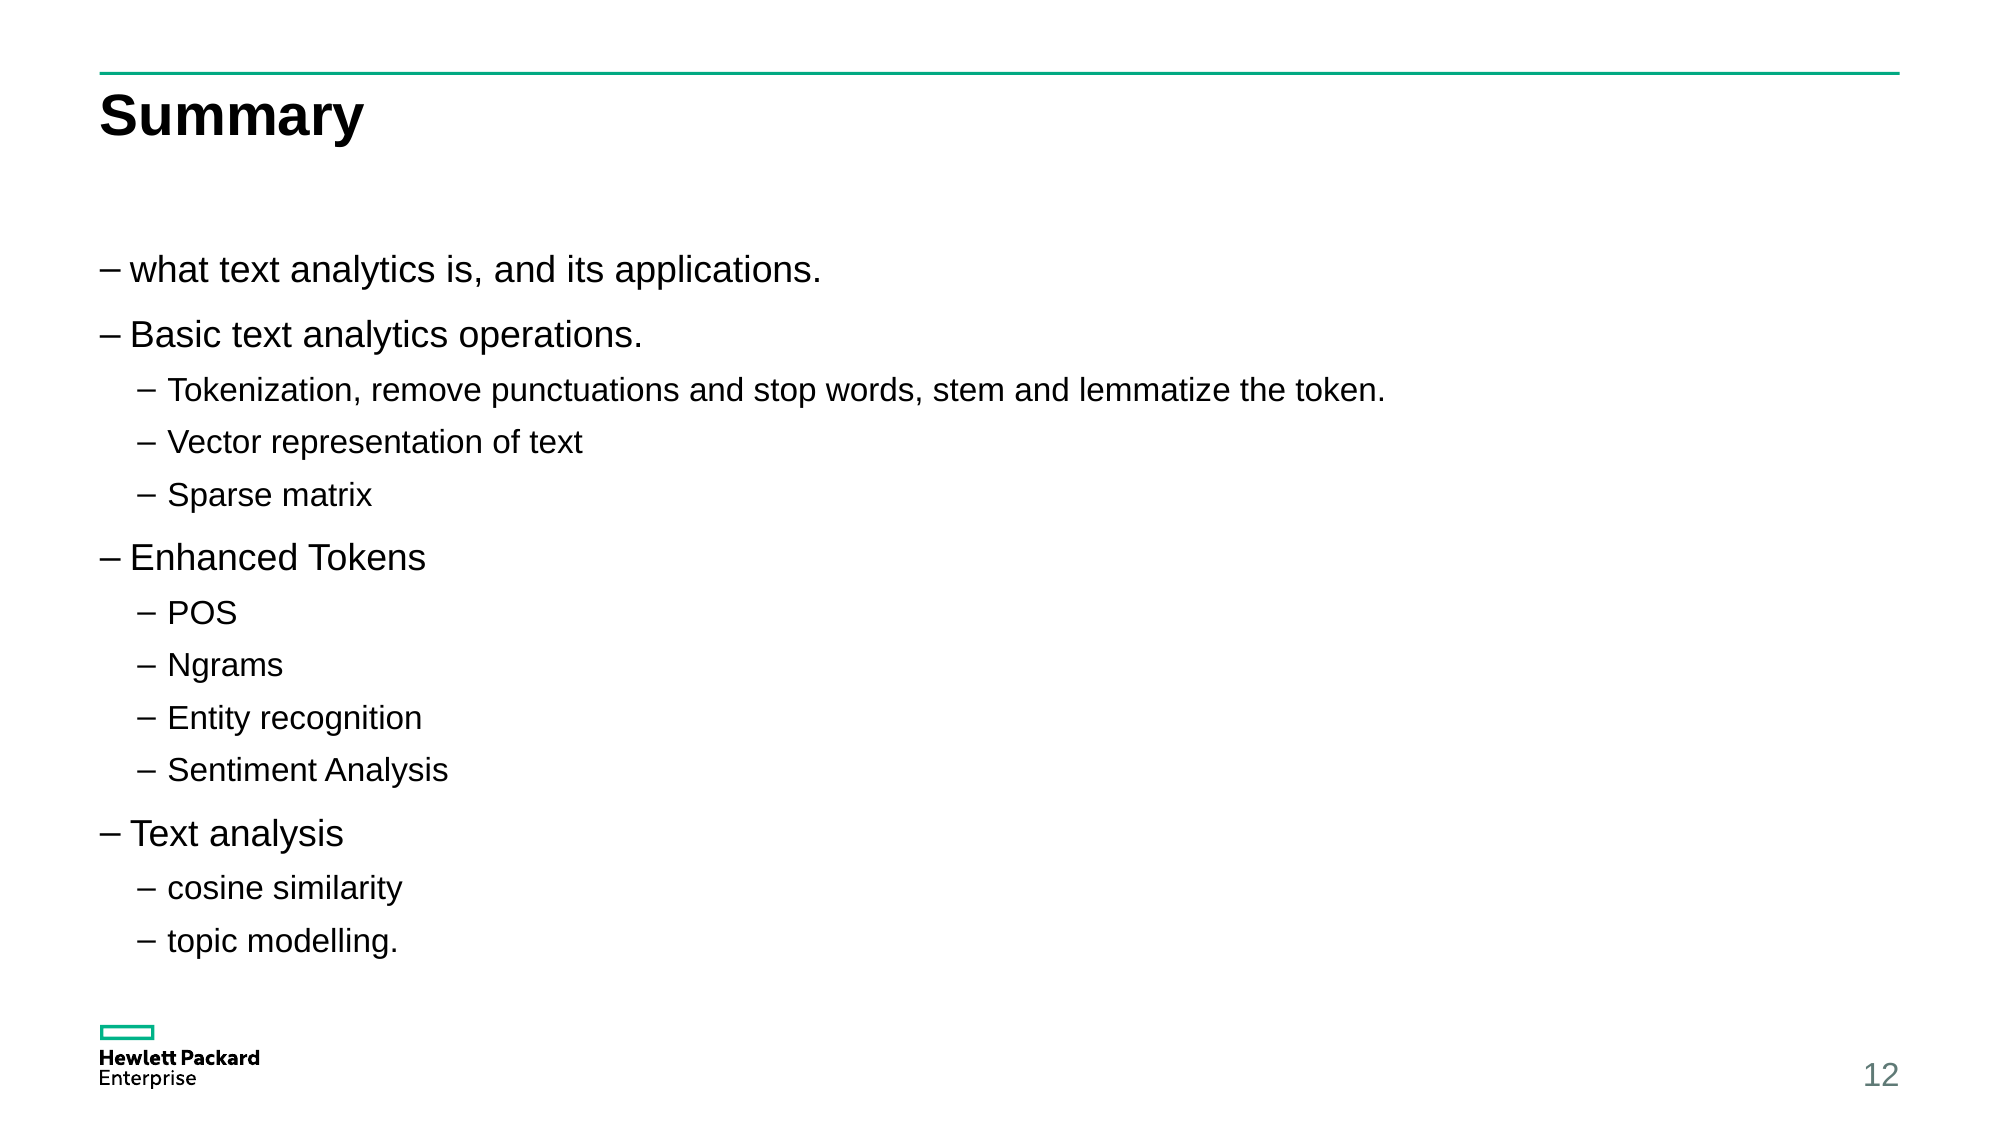

# Summary
what text analytics is, and its applications.
Basic text analytics operations.
Tokenization, remove punctuations and stop words, stem and lemmatize the token.
Vector representation of text
Sparse matrix
Enhanced Tokens
POS
Ngrams
Entity recognition
Sentiment Analysis
Text analysis
cosine similarity
topic modelling.
12